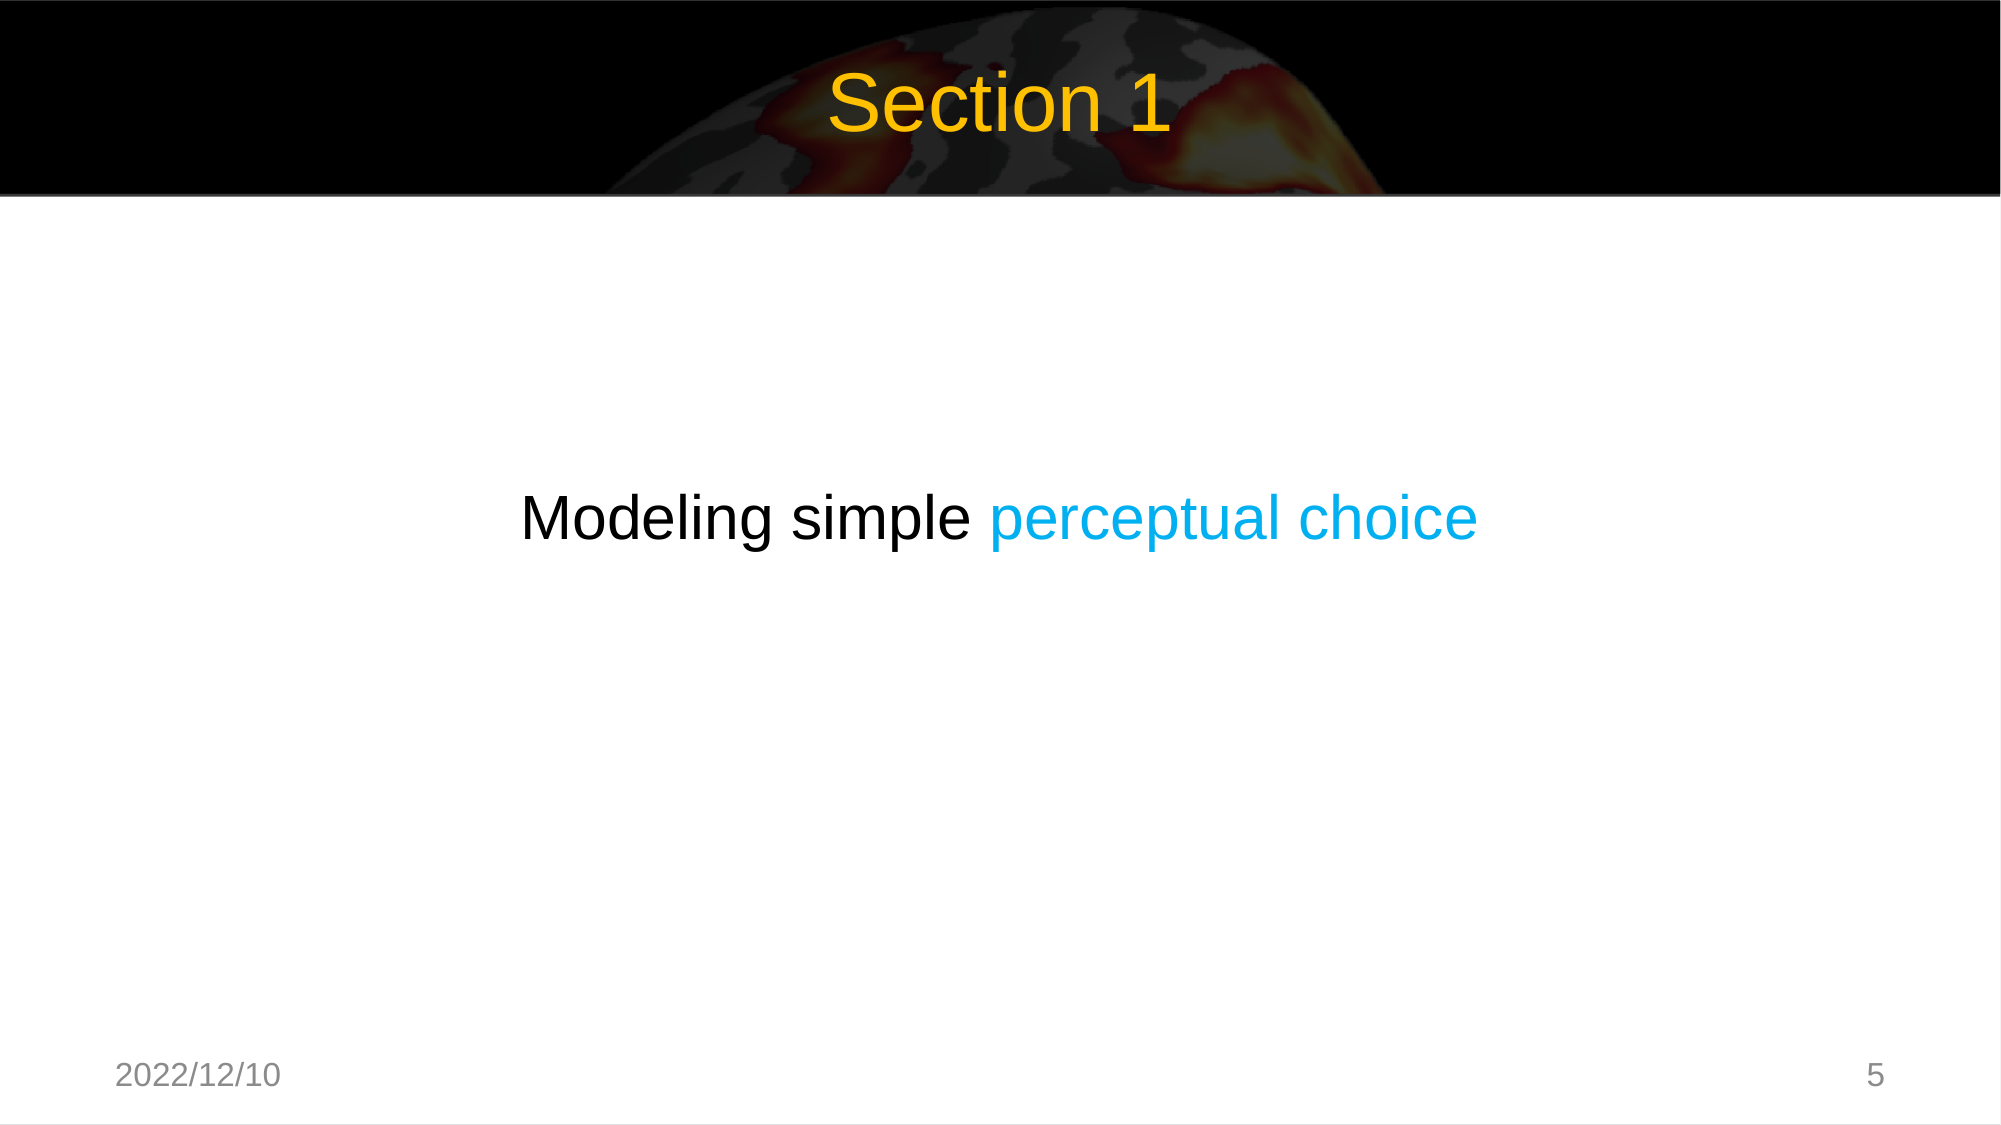

Section 1
Modeling simple perceptual choice
2022/12/10

5